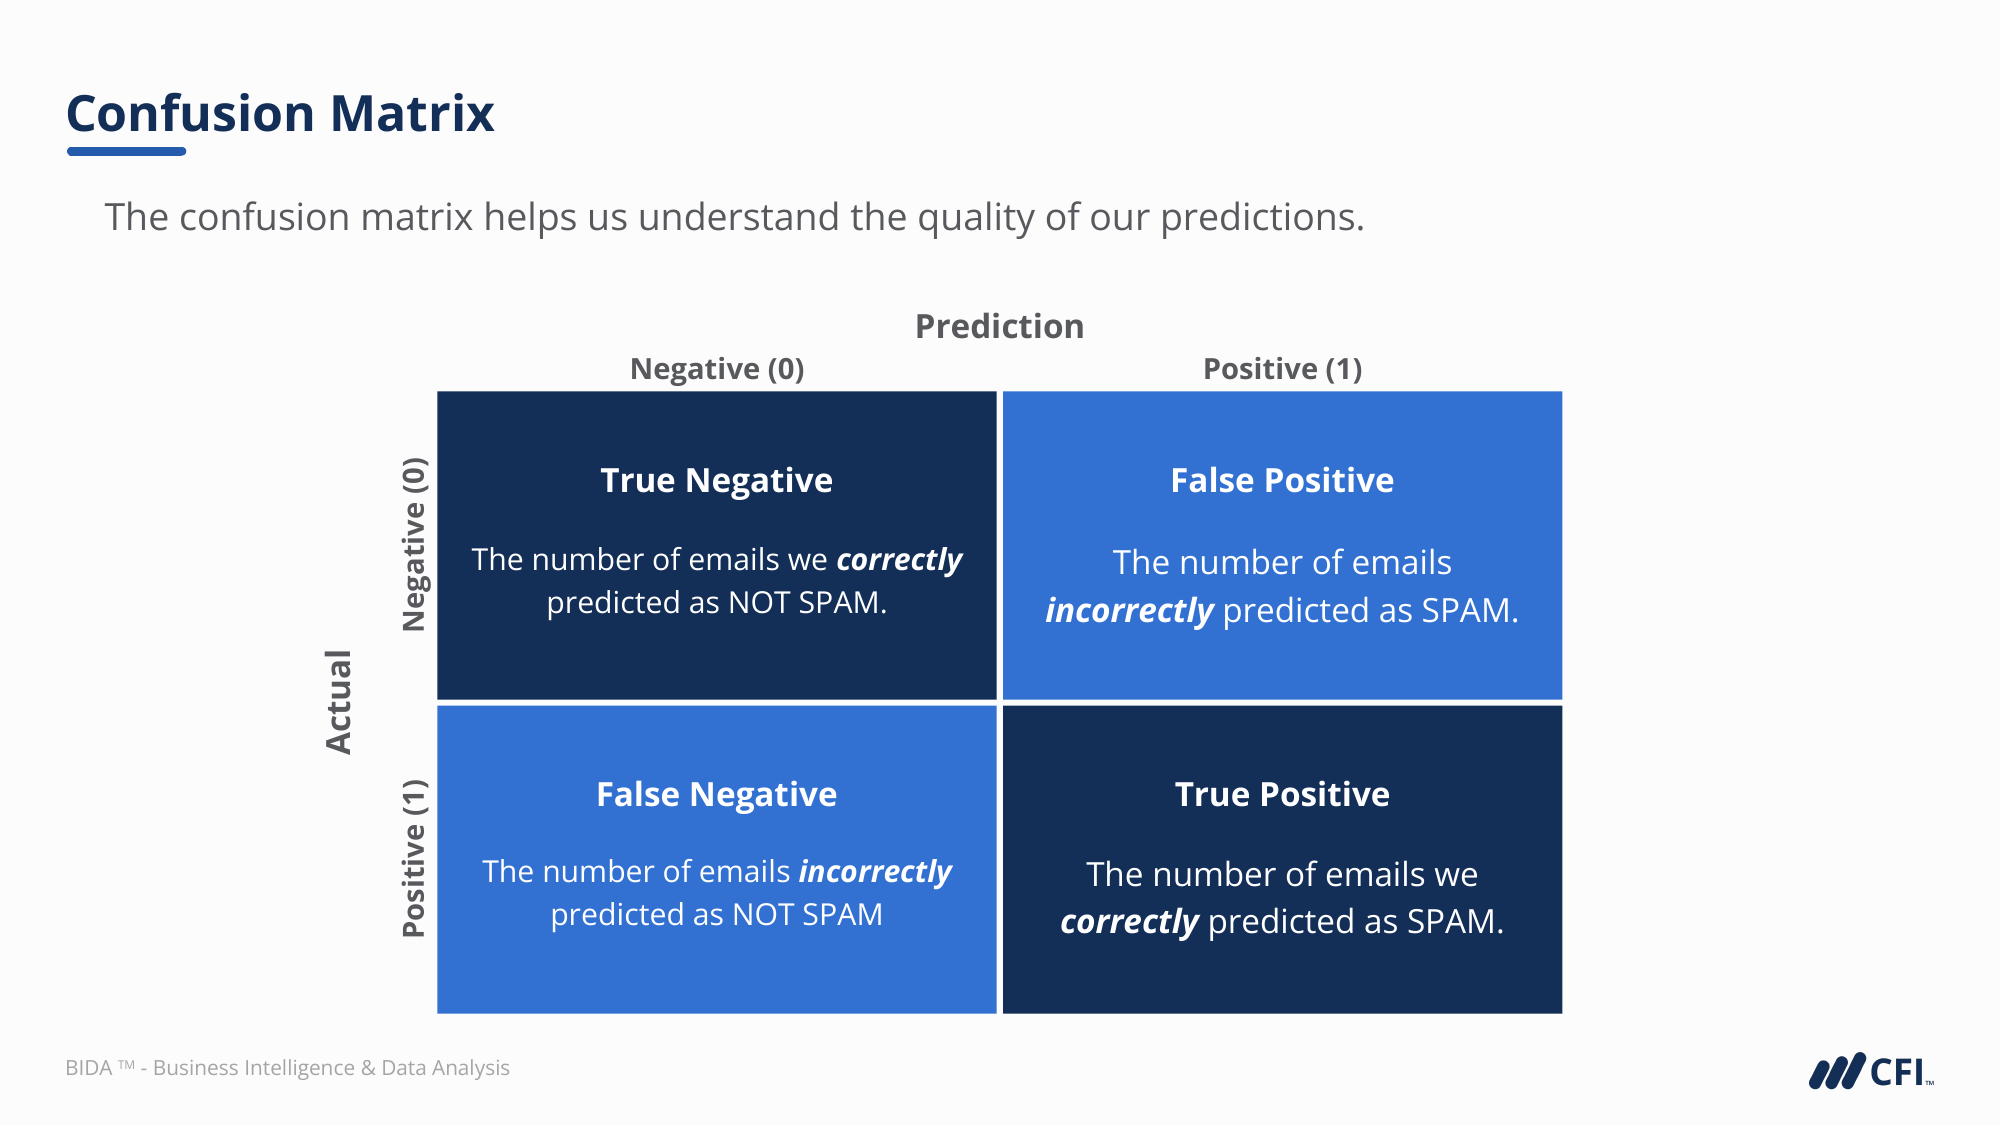

# Confusion Matrix
The confusion matrix helps us understand the quality of our predictions.
Prediction
Negative (0)
Positive (1)

Negative (0)
Actual
Positive (1)
True Negative
False Positive
The number of emails we correctly predicted as NOT SPAM.
The number of emails incorrectly predicted as SPAM.

False Negative
True Positive
The number of emails incorrectly predicted as NOT SPAM
The number of emails we correctly predicted as SPAM.